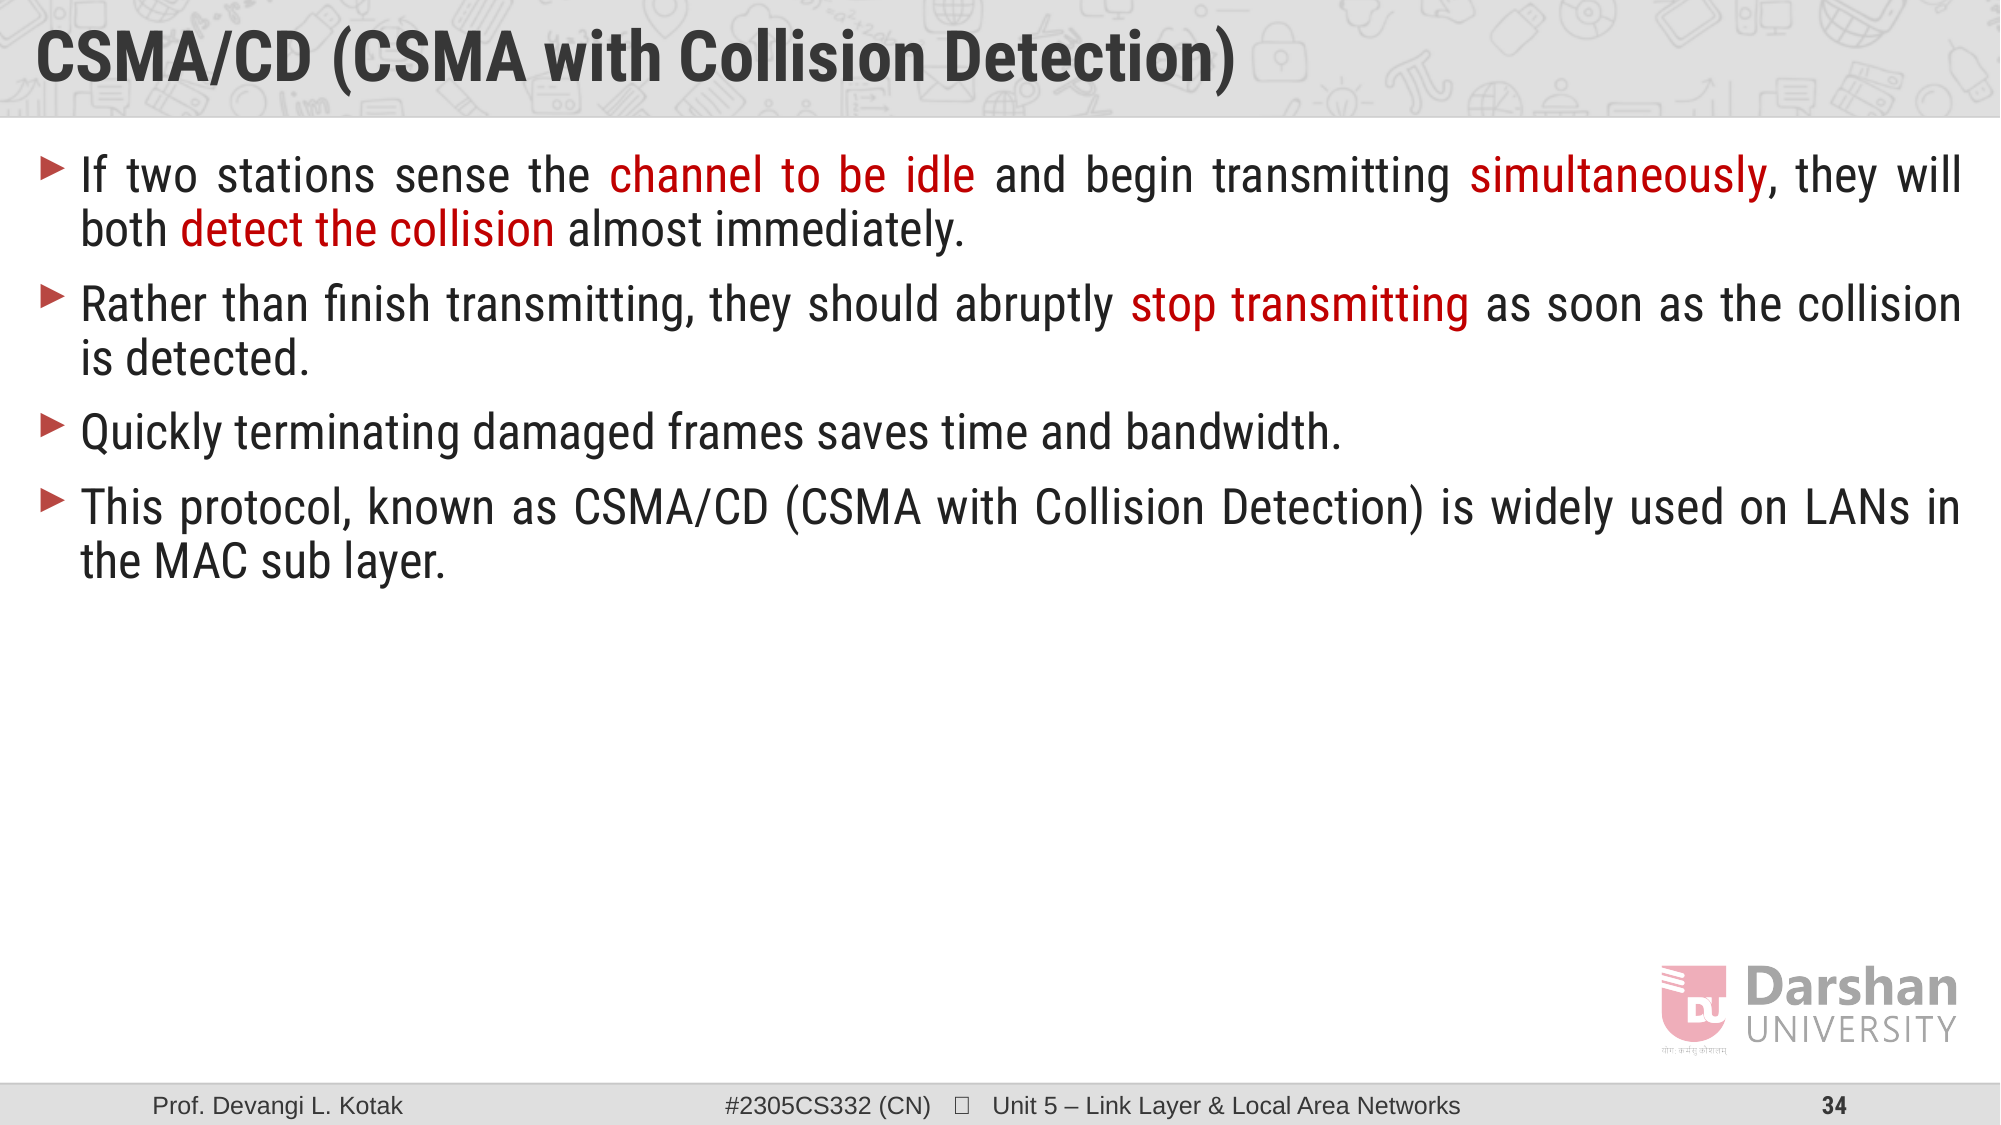

# CSMA/CD (CSMA with Collision Detection)
If two stations sense the channel to be idle and begin transmitting simultaneously, they will both detect the collision almost immediately.
Rather than finish transmitting, they should abruptly stop transmitting as soon as the collision is detected.
Quickly terminating damaged frames saves time and bandwidth.
This protocol, known as CSMA/CD (CSMA with Collision Detection) is widely used on LANs in the MAC sub layer.